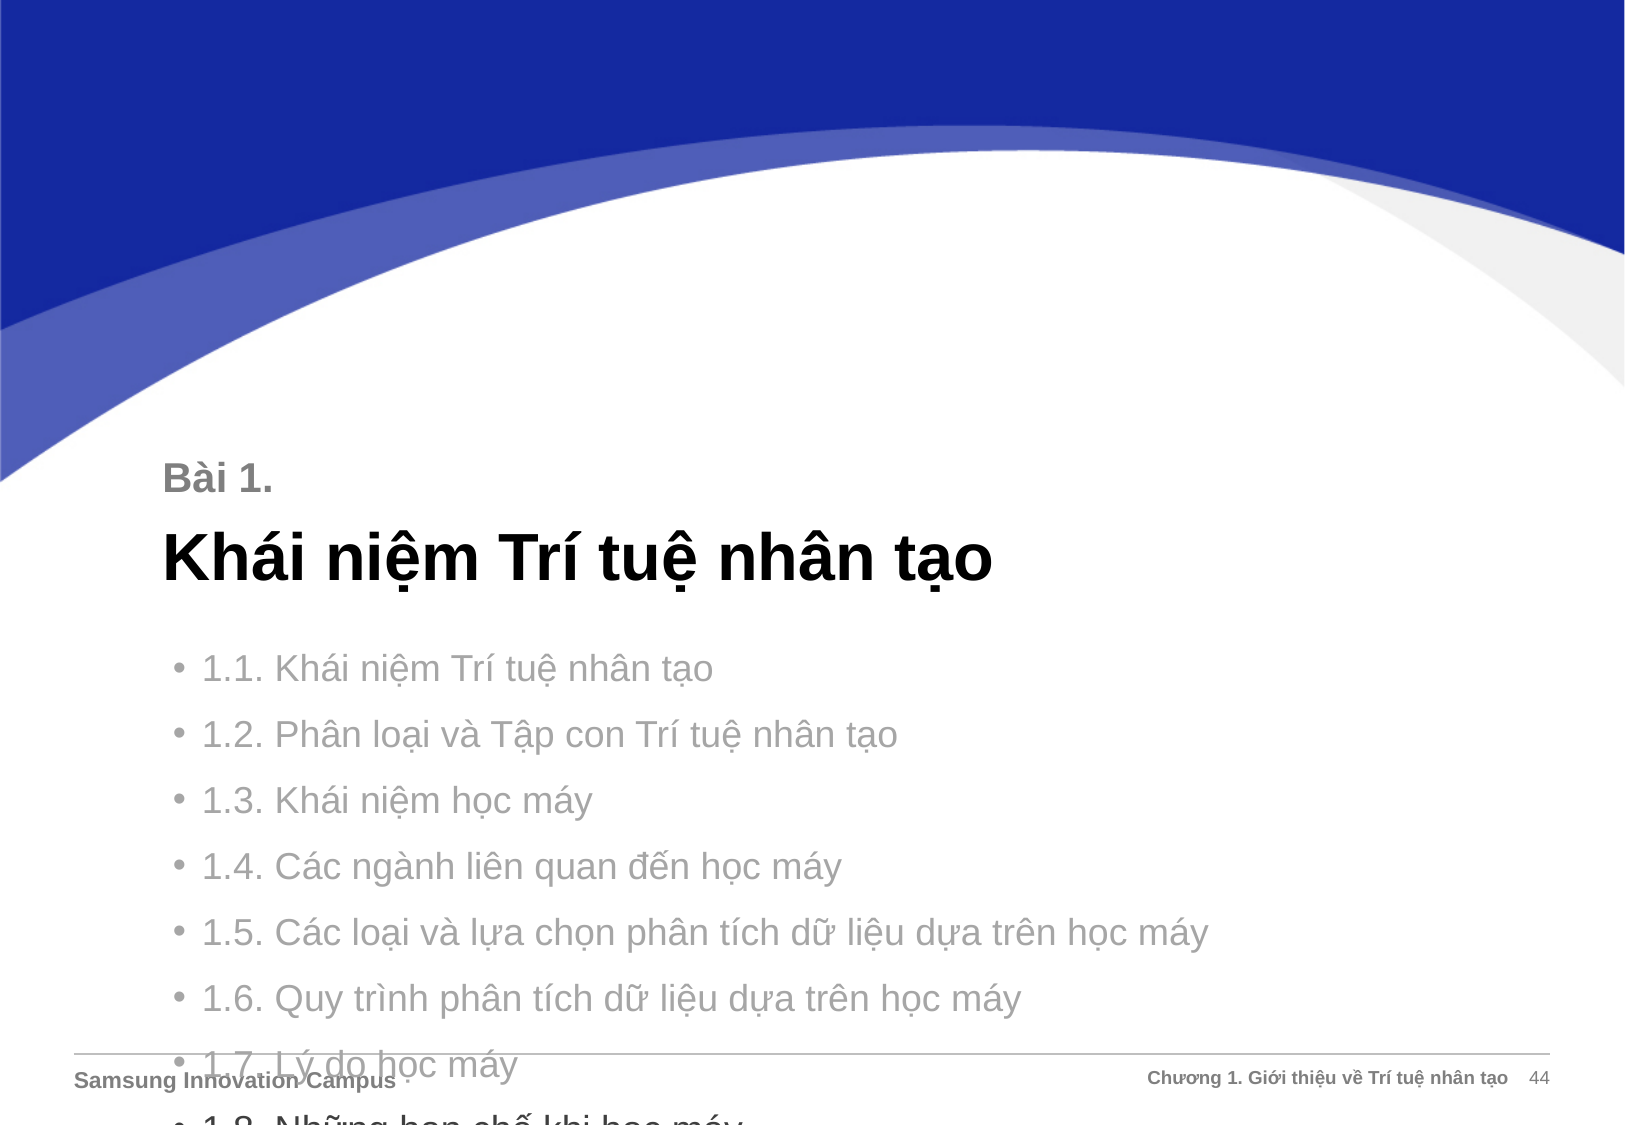

Bài 1.
Khái niệm Trí tuệ nhân tạo
1.1. Khái niệm Trí tuệ nhân tạo
1.2. Phân loại và Tập con Trí tuệ nhân tạo
1.3. Khái niệm học máy
1.4. Các ngành liên quan đến học máy
1.5. Các loại và lựa chọn phân tích dữ liệu dựa trên học máy
1.6. Quy trình phân tích dữ liệu dựa trên học máy
1.7. Lý do học máy
1.8. Những hạn chế khi học máy